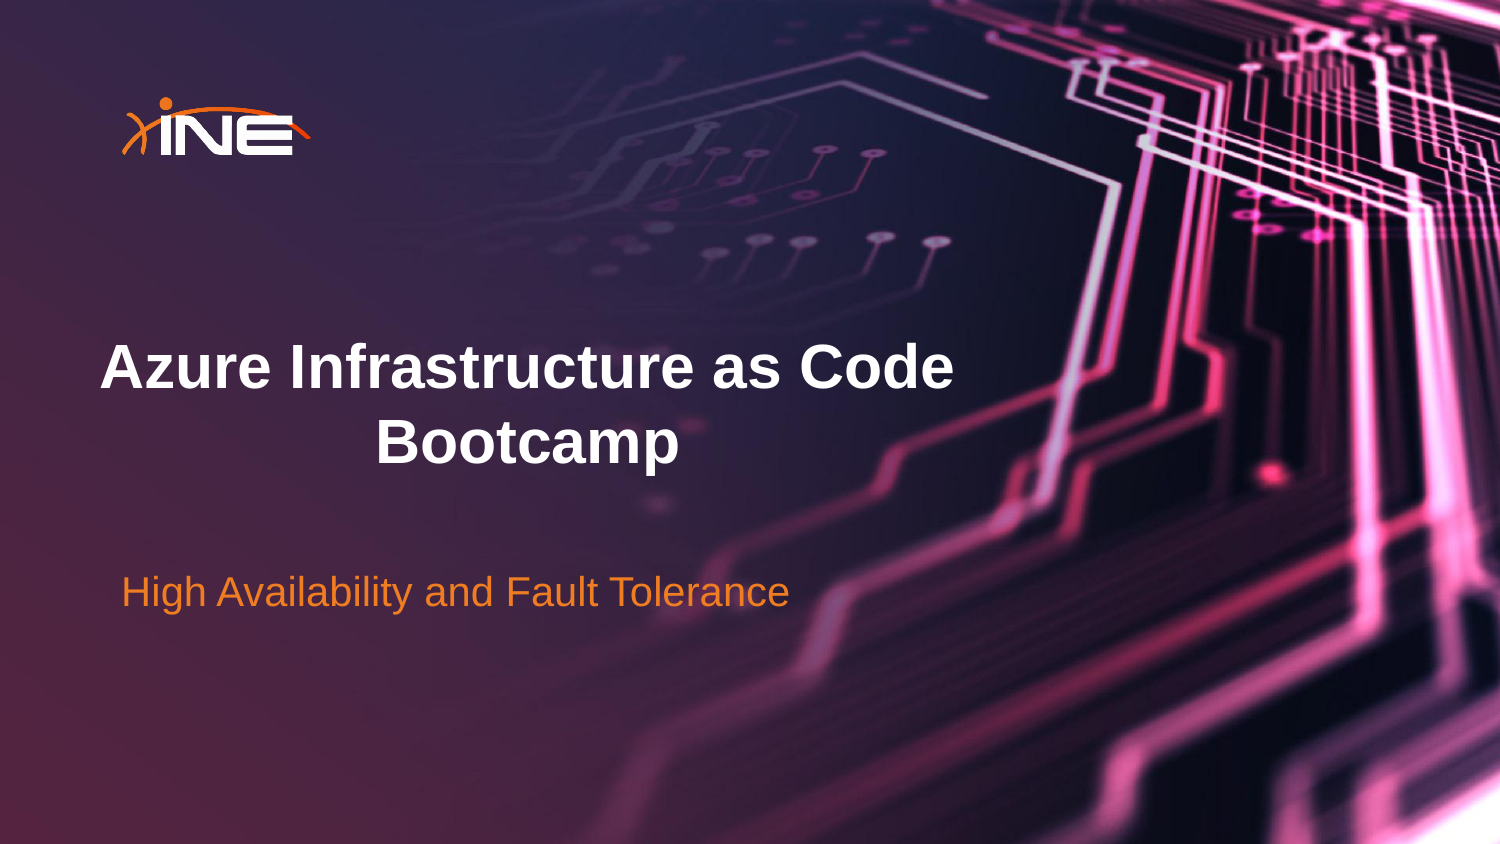

# Azure Infrastructure as Code Bootcamp
High Availability and Fault Tolerance